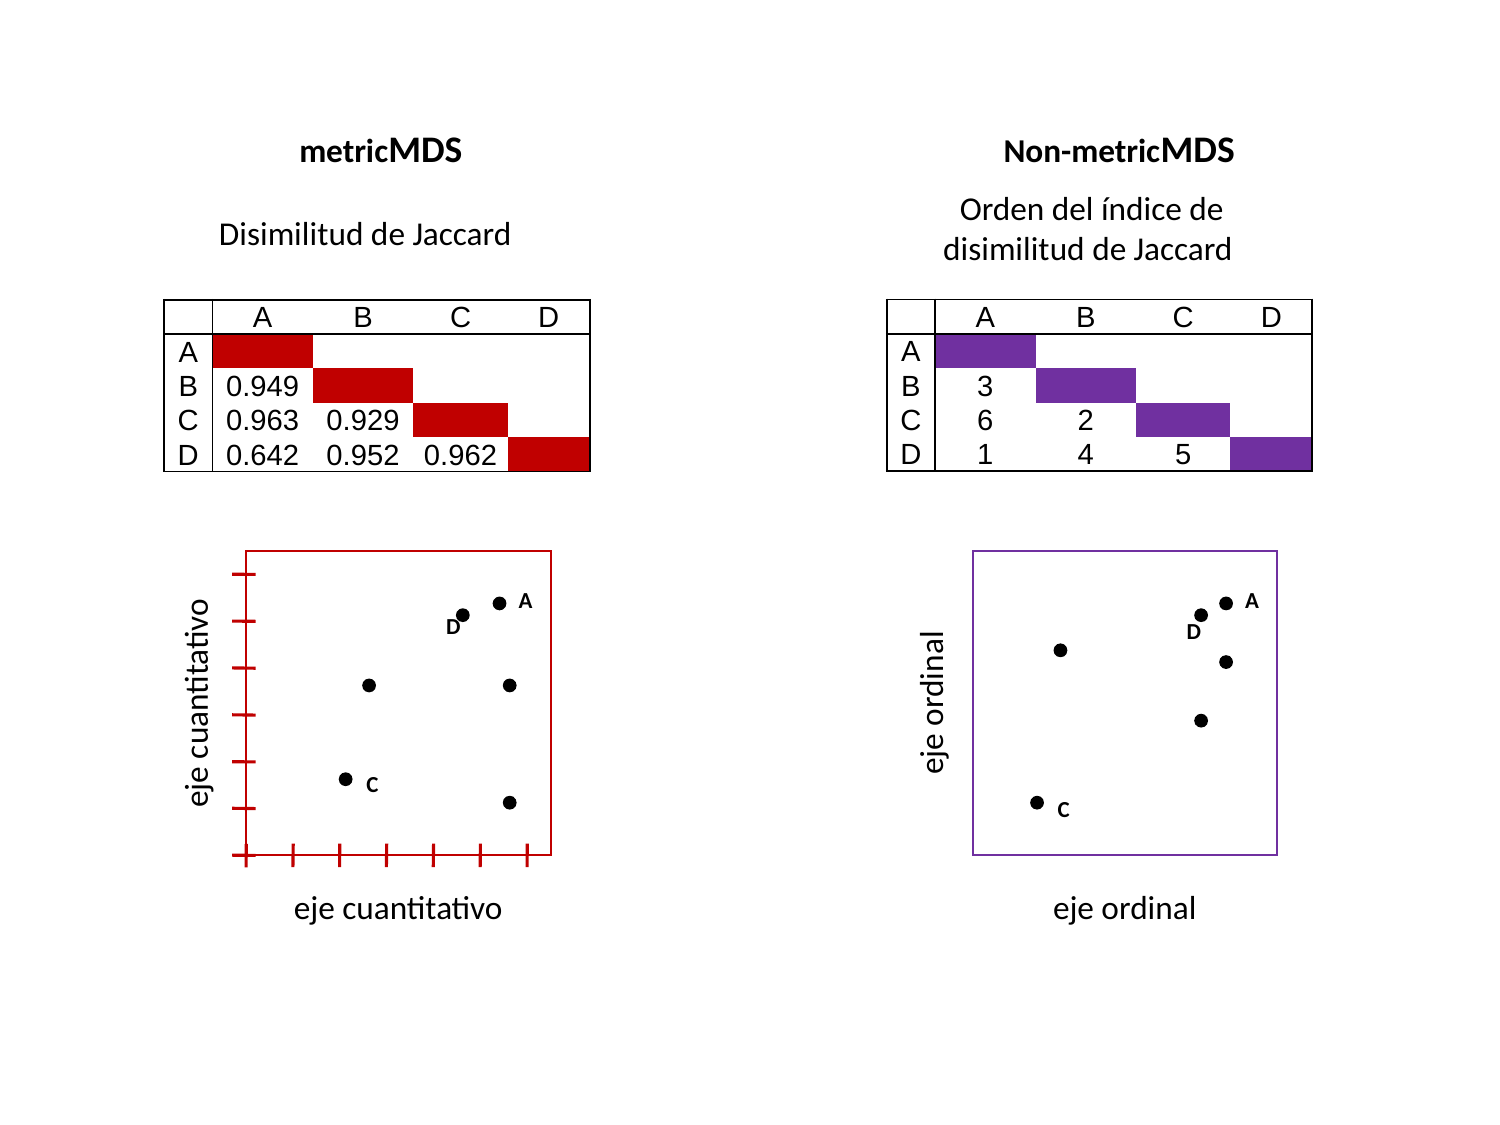

metricMDS
Non-metricMDS
Orden del índice de disimilitud de Jaccard
Disimilitud de Jaccard
|  | A | B | C | D |
| --- | --- | --- | --- | --- |
| A |  |  |  |  |
| B | 3 |  |  |  |
| C | 6 | 2 |  |  |
| D | 1 | 4 | 5 |  |
|  | A | B | C | D |
| --- | --- | --- | --- | --- |
| A |  |  |  |  |
| B | 0.949 |  |  |  |
| C | 0.963 | 0.929 |  |  |
| D | 0.642 | 0.952 | 0.962 |  |

A
A

D

D

eje cuantitativo
eje ordinal

C

C

eje cuantitativo
eje ordinal